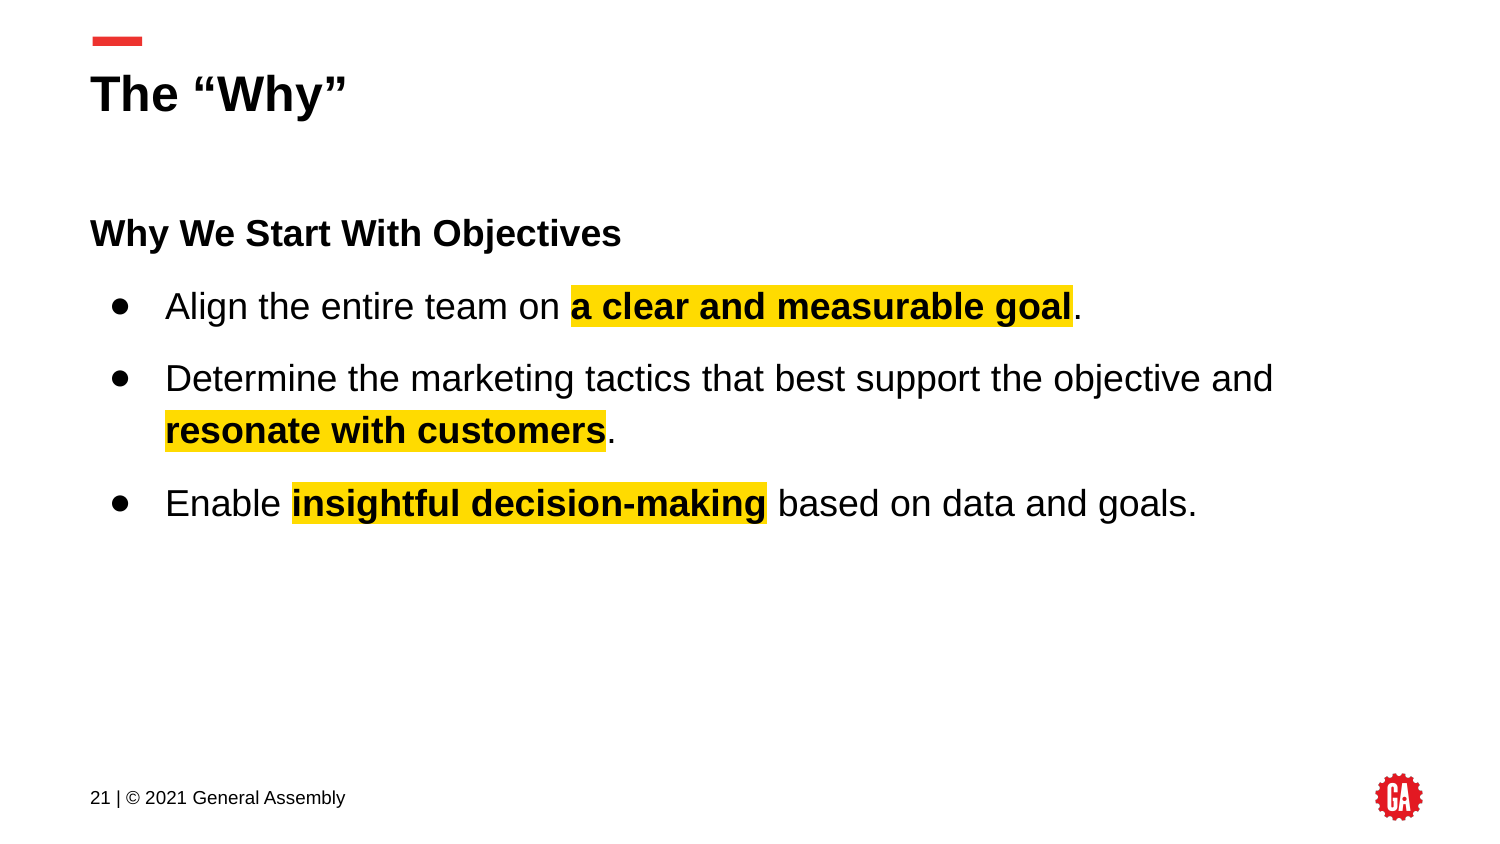

# The “Why”
Why We Start With Objectives
Align the entire team on a clear and measurable goal.
Determine the marketing tactics that best support the objective and resonate with customers.
Enable insightful decision-making based on data and goals.
21 | © 2021 General Assembly